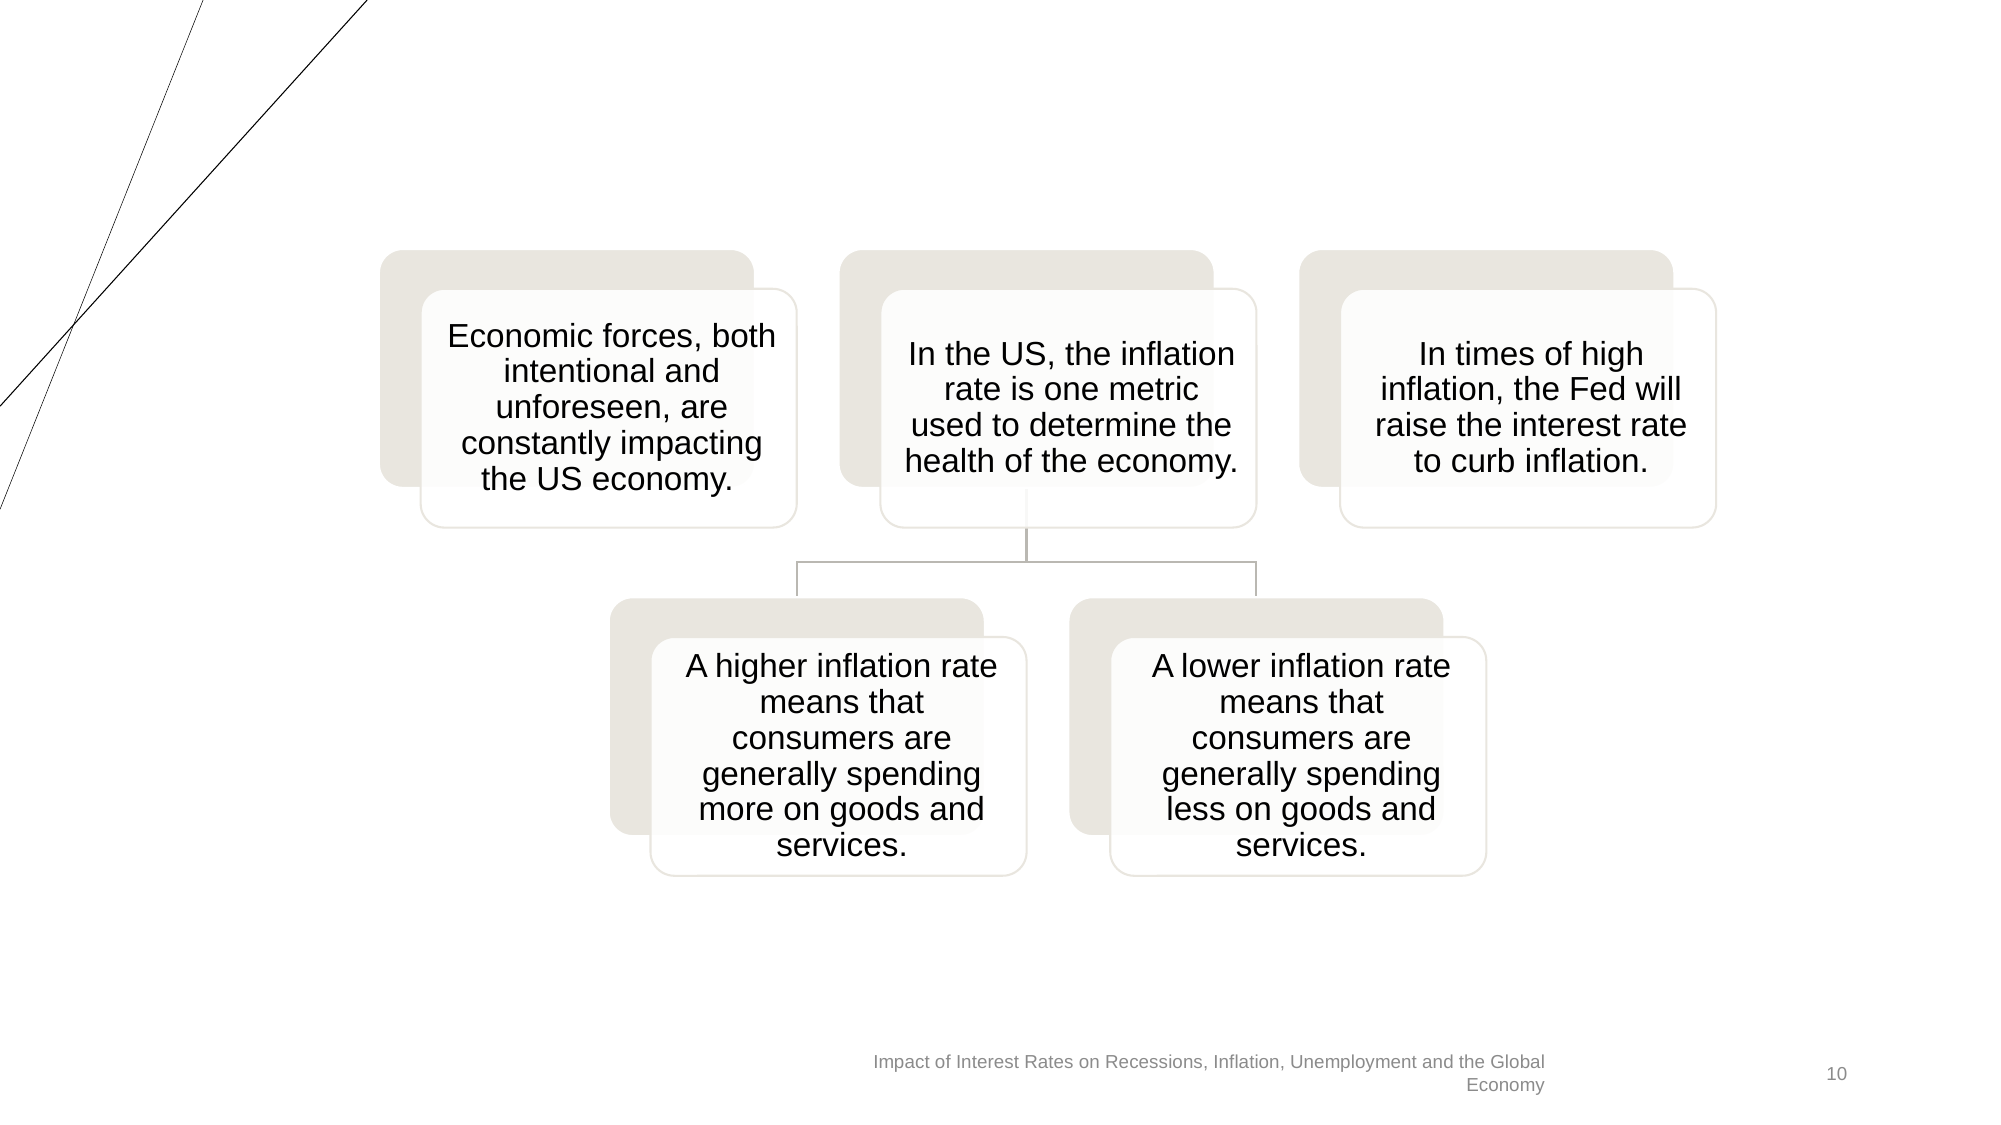

Economic forces, both intentional and unforeseen, are constantly impacting the US economy.
In the US, the inflation rate is one metric used to determine the health of the economy.
A higher inflation rate means that consumers are generally spending more on goods and services.
A lower inflation rate means that consumers are generally spending less on goods and services.
In times of high inflation, the Fed will raise the interest rate to curb inflation.
Impact of Interest Rates on Recessions, Inflation, Unemployment and the Global Economy
10